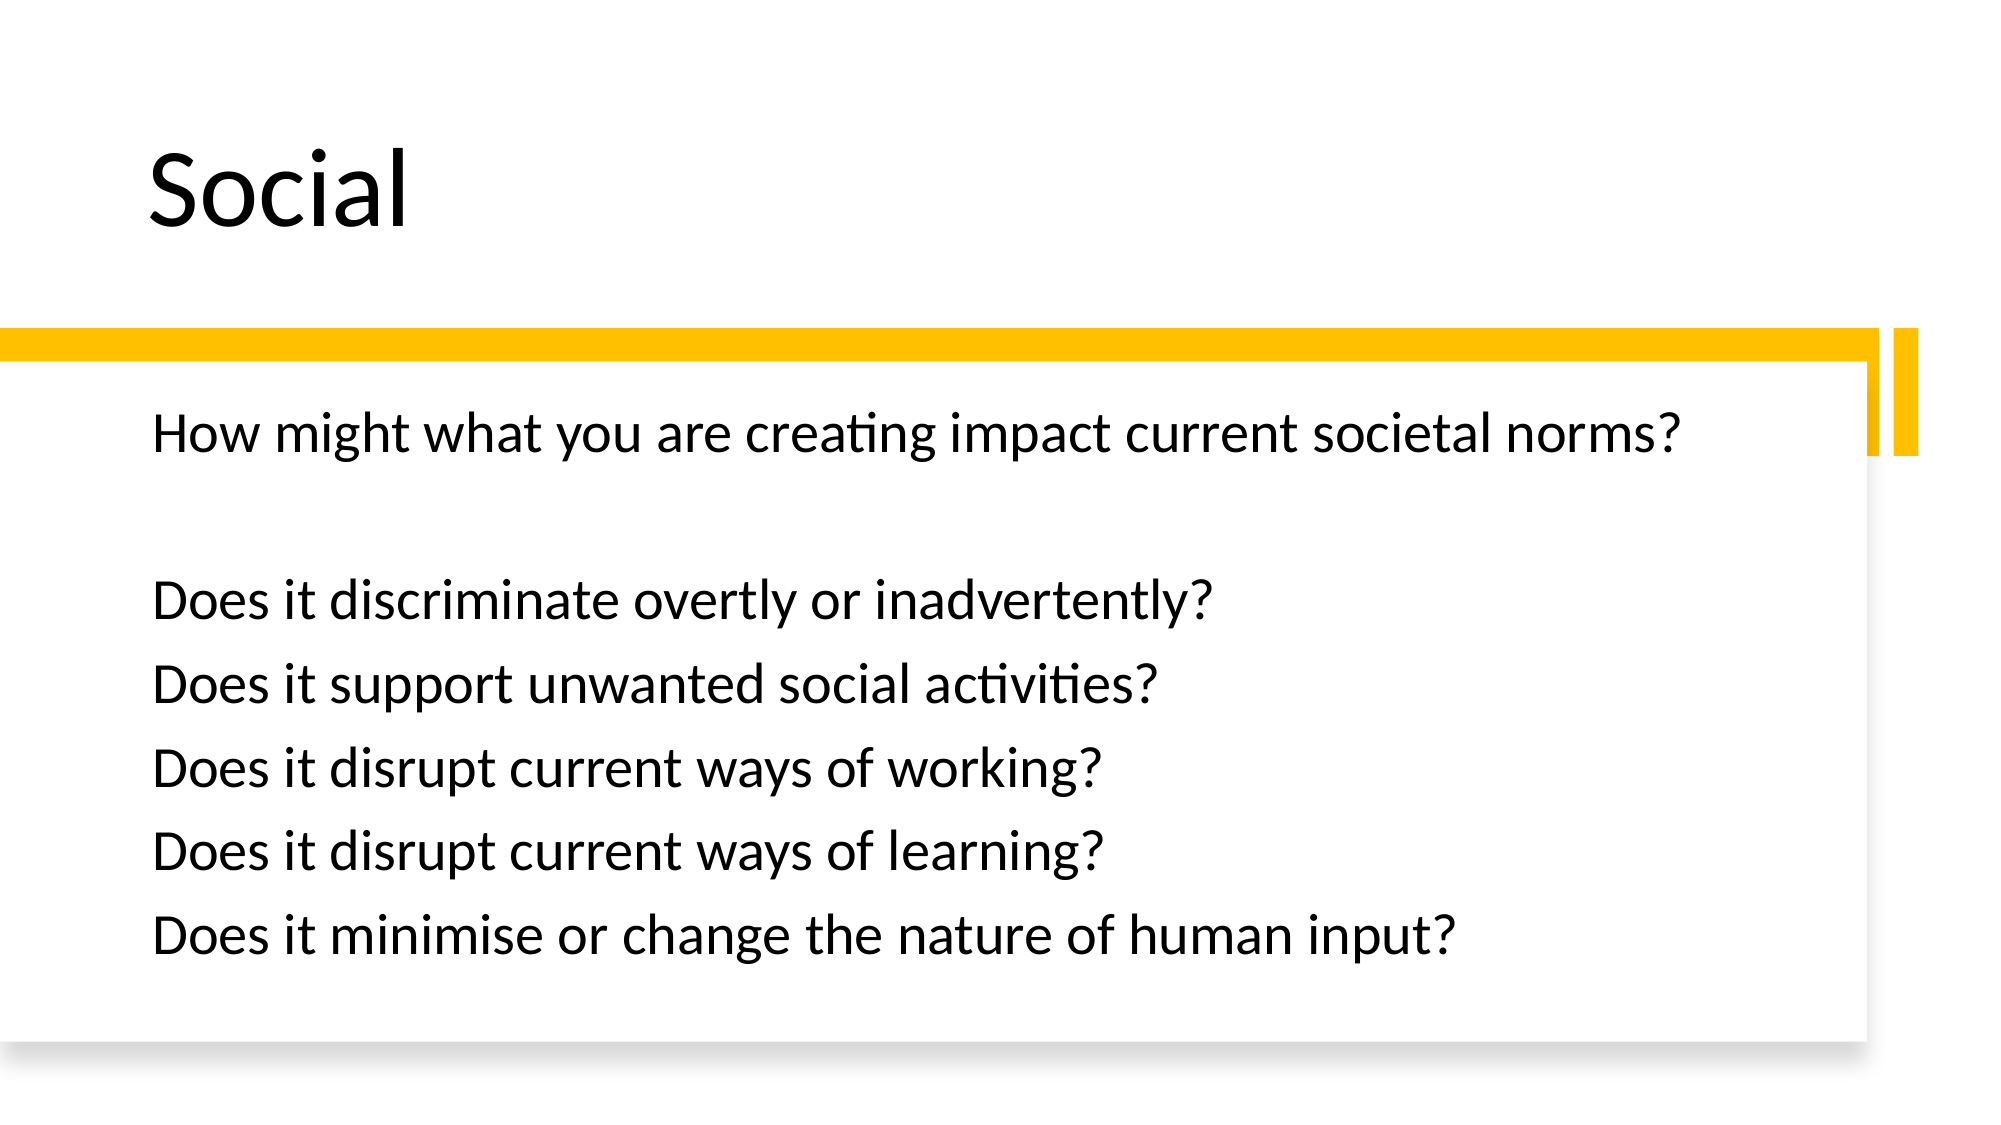

# Social

How might what you are creating impact current societal norms?

Does it discriminate overtly or inadvertently?
Does it support unwanted social activities?
Does it disrupt current ways of working?
Does it disrupt current ways of learning?
Does it minimise or change the nature of human input?